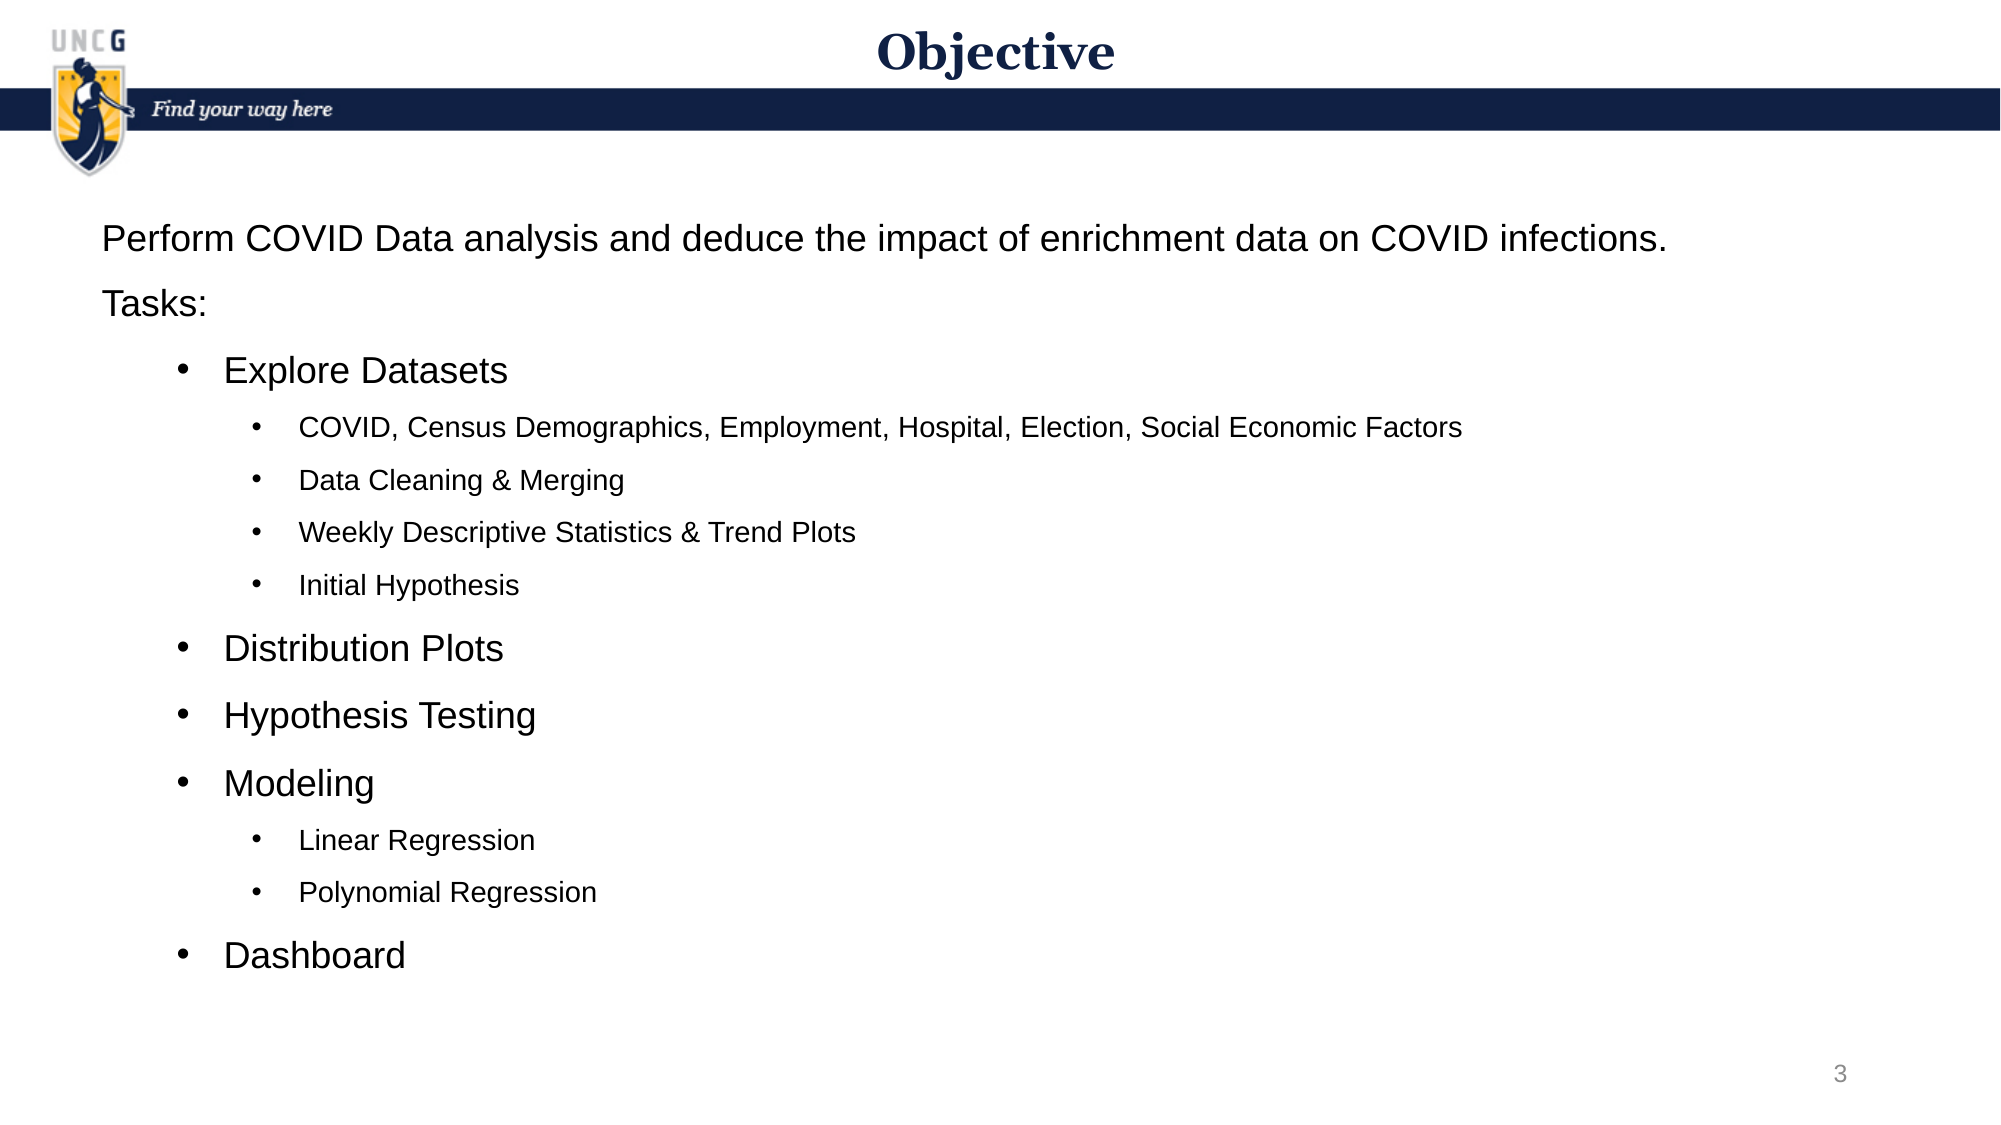

# Objective
Perform COVID Data analysis and deduce the impact of enrichment data on COVID infections.

Tasks:
Explore Datasets
COVID, Census Demographics, Employment, Hospital, Election, Social Economic Factors
Data Cleaning & Merging
Weekly Descriptive Statistics & Trend Plots
Initial Hypothesis
Distribution Plots
Hypothesis Testing
Modeling
Linear Regression
Polynomial Regression
Dashboard
3